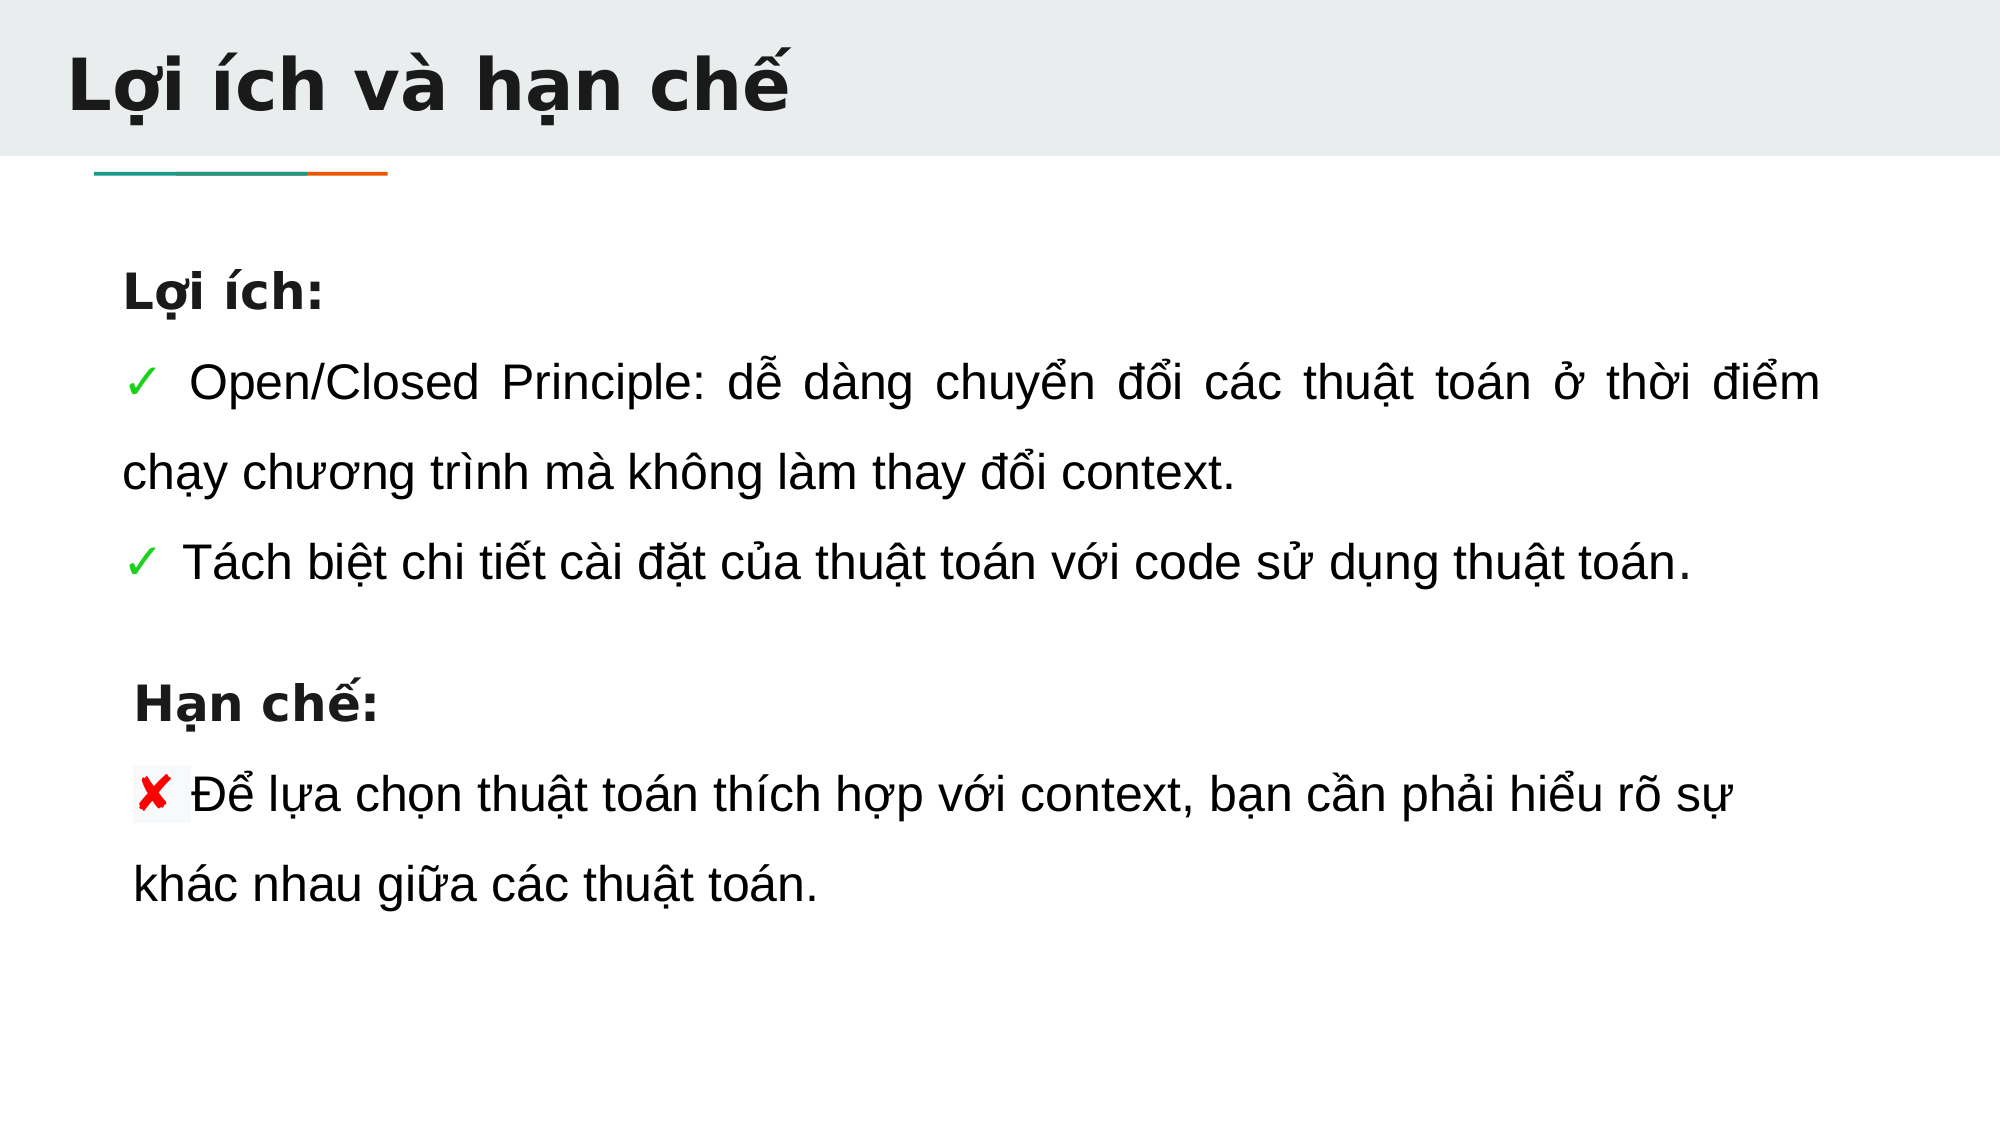

# Lợi ích và hạn chế
Lợi ích:
✓ Open/Closed Principle: dễ dàng chuyển đổi các thuật toán ở thời điểm chạy chương trình mà không làm thay đổi context.
✓ Tách biệt chi tiết cài đặt của thuật toán với code sử dụng thuật toán.
Hạn chế:
✘ Để lựa chọn thuật toán thích hợp với context, bạn cần phải hiểu rõ sự khác nhau giữa các thuật toán.